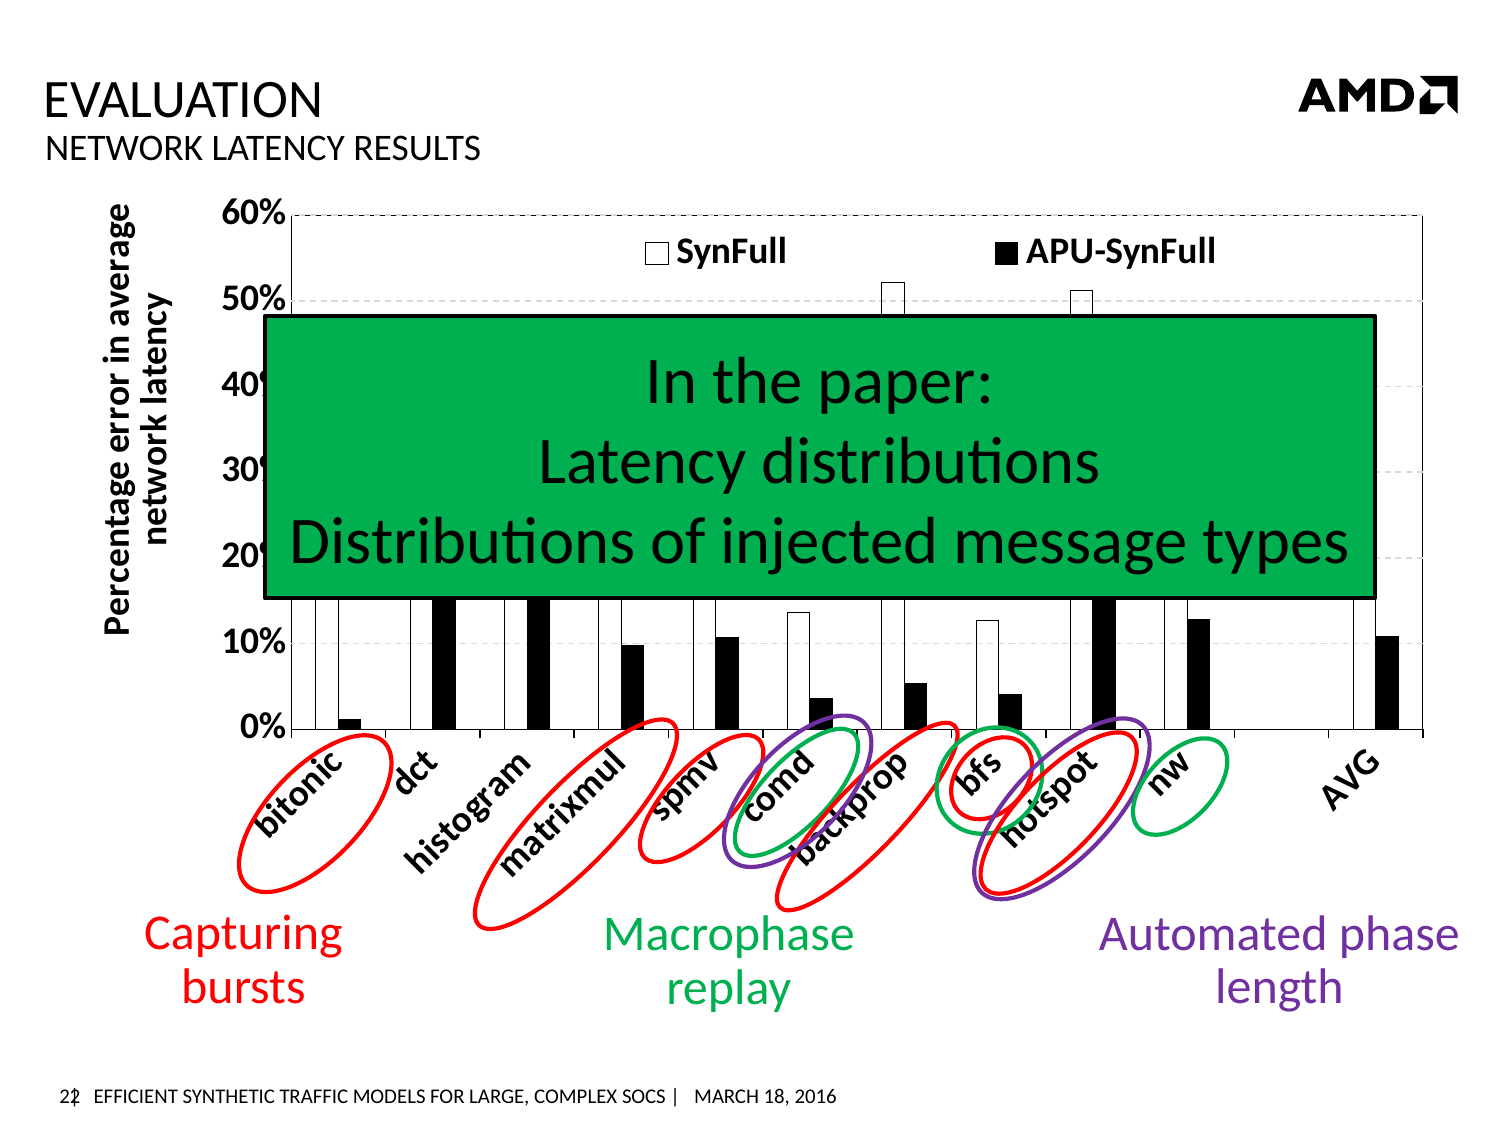

# Evaluation
Network Latency Results

### Chart

| Category | SynFull | APU-SynFull |
|---|---|---|
| bitonic | 0.2983503605172379 | 0.011595476151235608 |
| dct | 0.2620367256466763 | 0.21539796888648916 |
| histogram | 0.2022427088946978 | 0.15998597764397163 |
| matrixmul | 0.36075246945106204 | 0.09752334951049825 |
| spmv | 0.2482387142008225 | 0.10714529581325552 |
| comd | 0.13658639823782384 | 0.03583847963031537 |
| backprop | 0.5215783818226309 | 0.05292987899198224 |
| bfs | 0.12723467490581242 | 0.040471678534561274 |
| hotspot | 0.5125833891536763 | 0.23312413563577344 |
| nw | 0.4338536756360669 | 0.12847056174587884 |
|  | None | None |
| AVG | 0.3103457498466507 | 0.10824828025439612 |
In the paper:
Latency distributions
Distributions of injected message types

Capturing bursts
Automated phase length
Macrophase replay